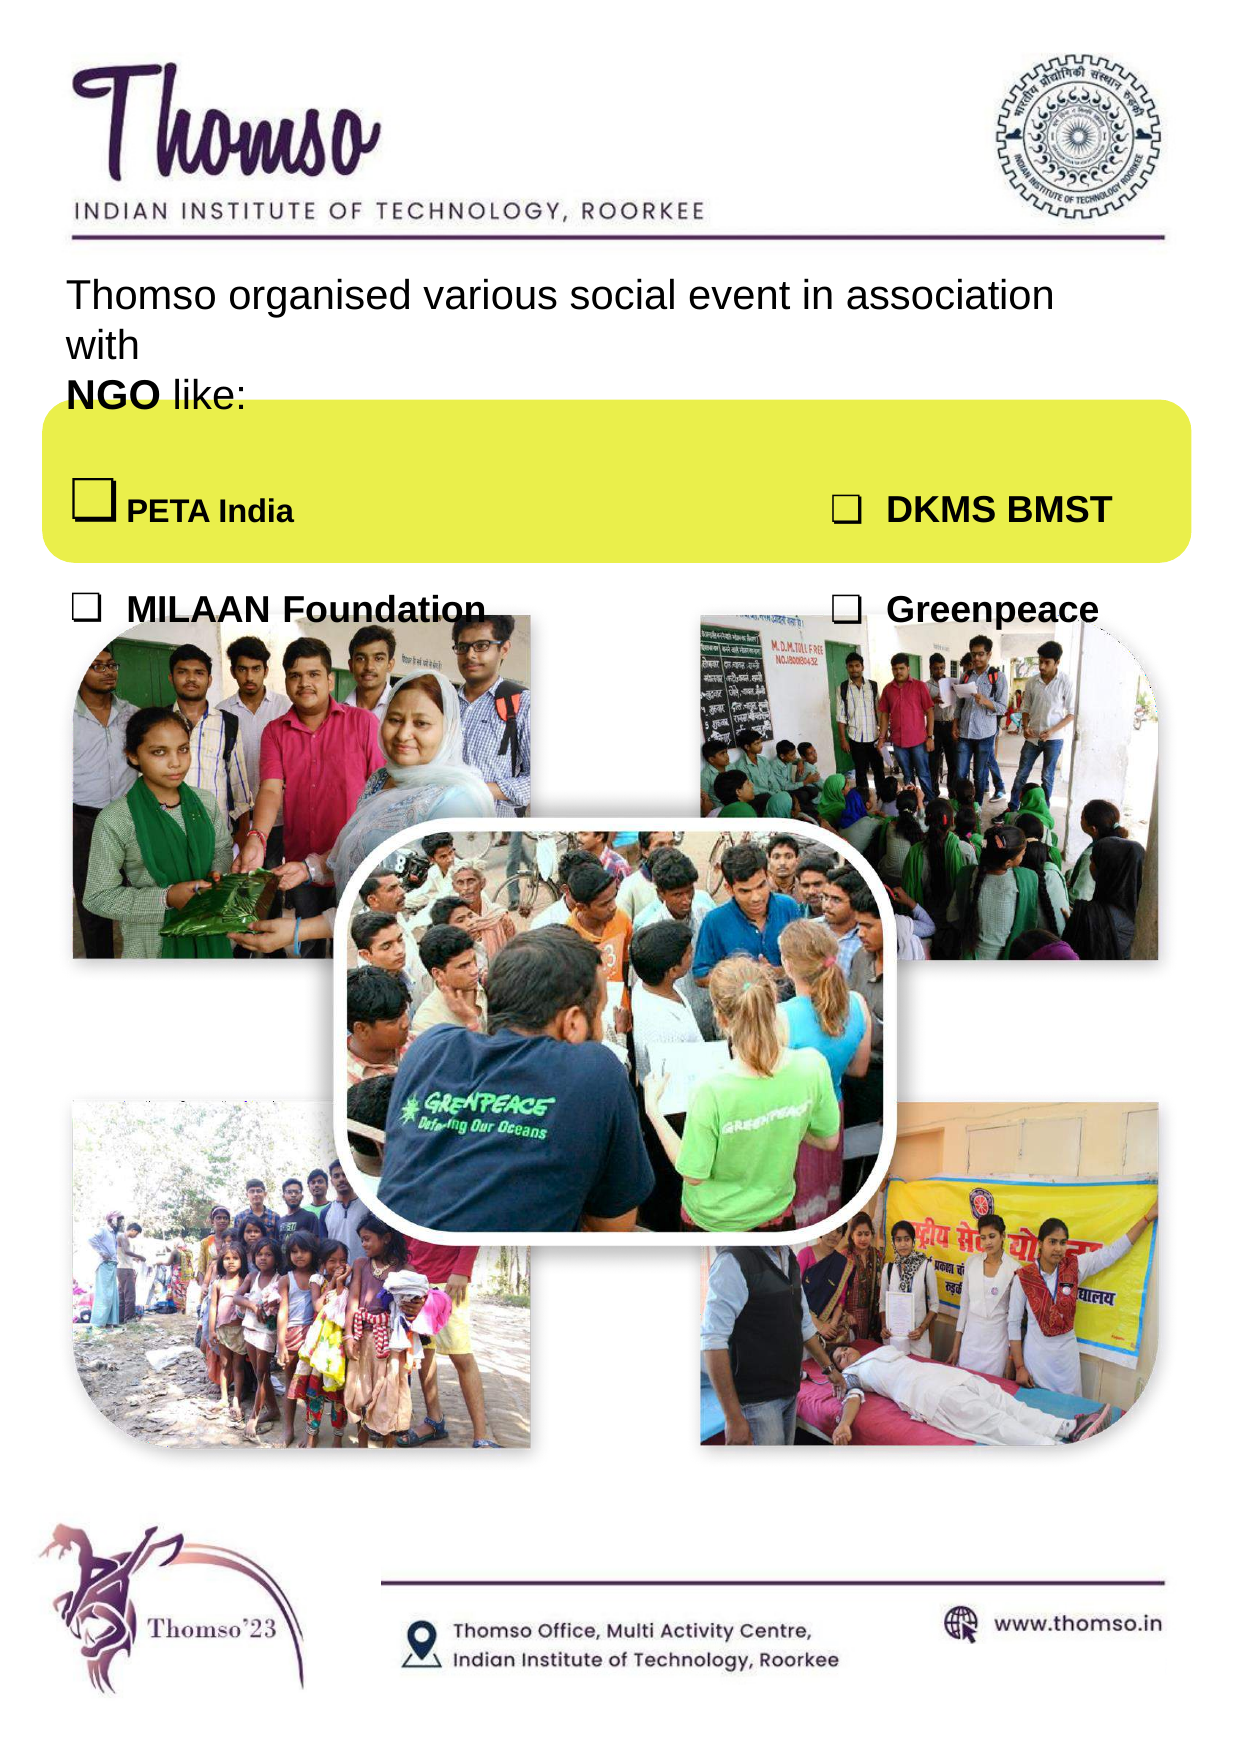

Thomso organised various social event in association with
NGO like:

PETA India	❏	DKMS BMST

MILAAN Foundation	❏	Greenpeace